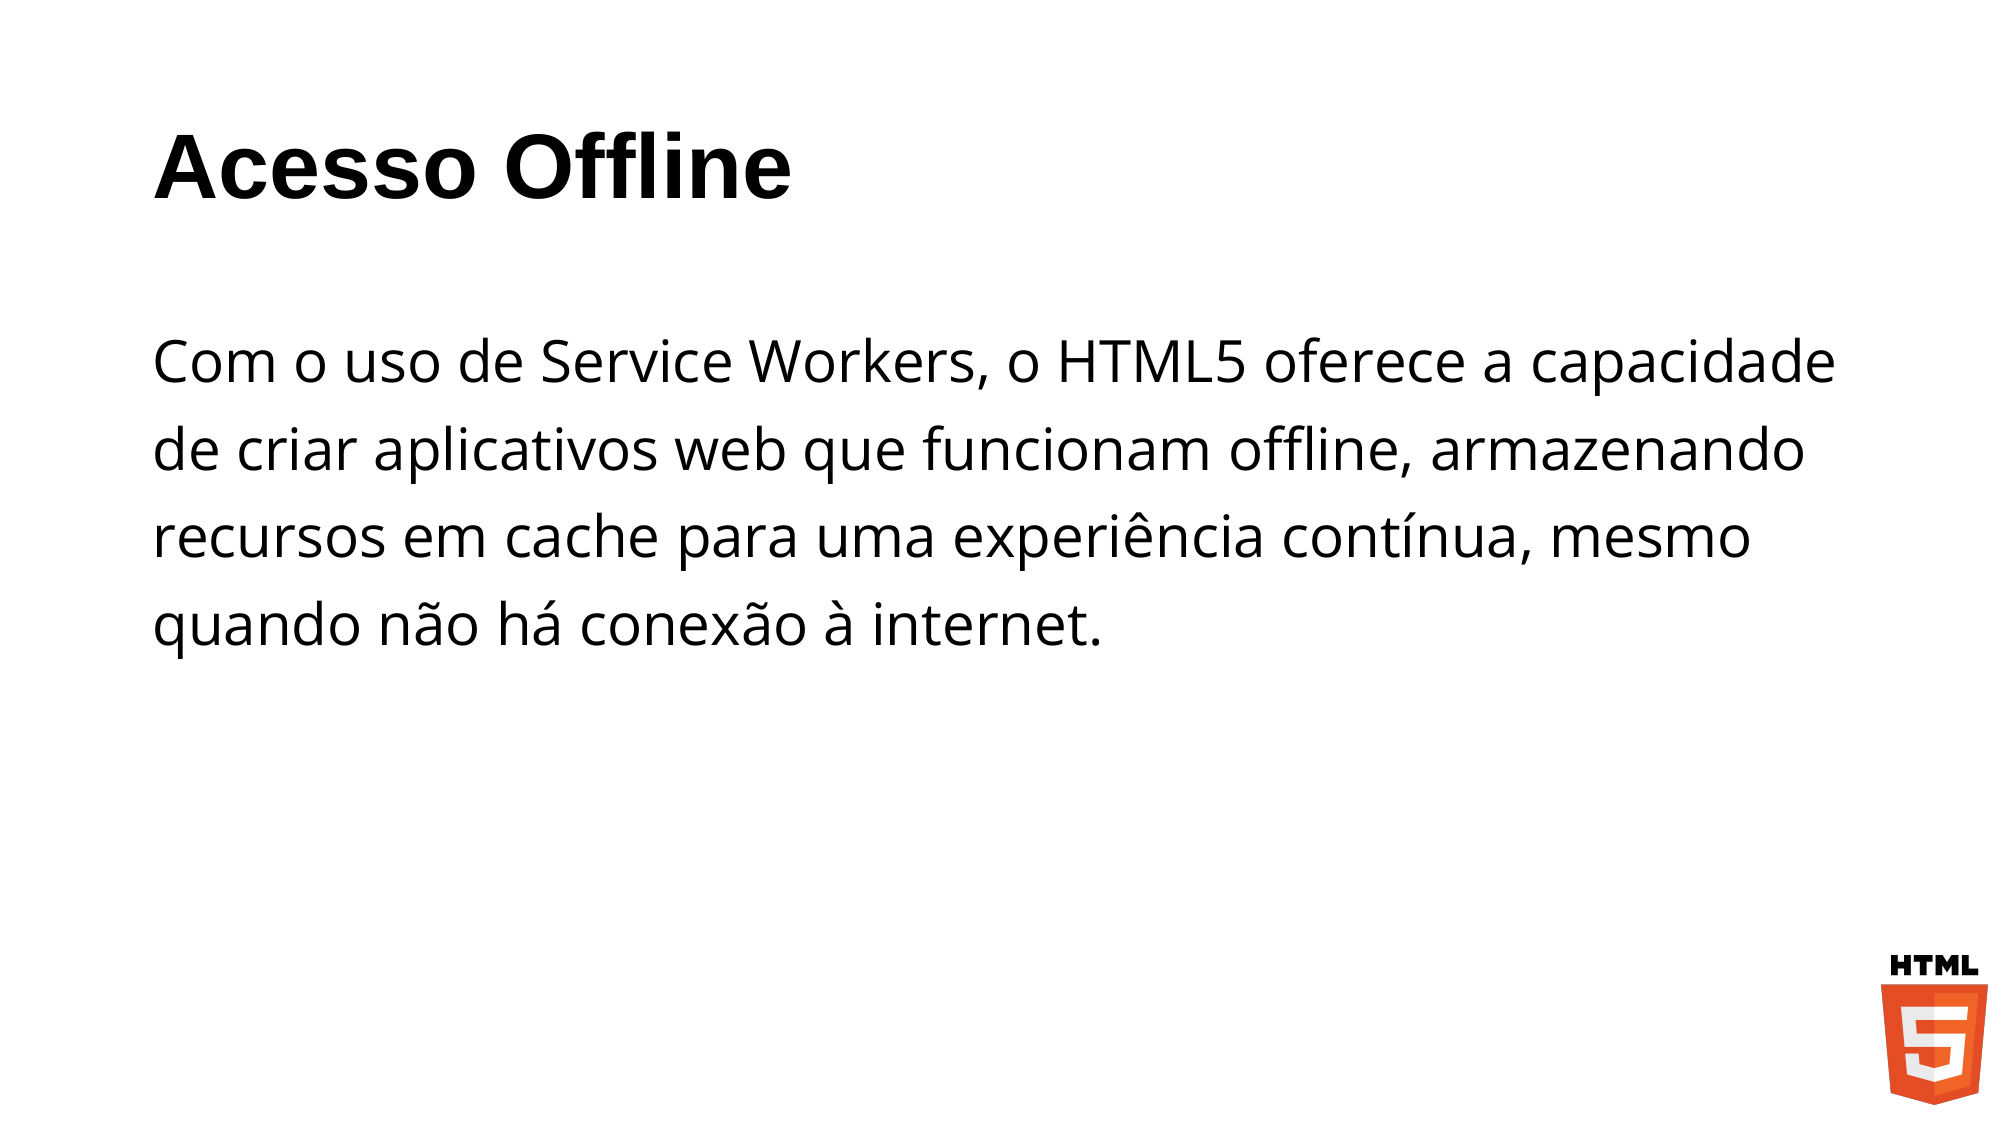

# Acesso Offline
Com o uso de Service Workers, o HTML5 oferece a capacidade de criar aplicativos web que funcionam offline, armazenando recursos em cache para uma experiência contínua, mesmo quando não há conexão à internet.